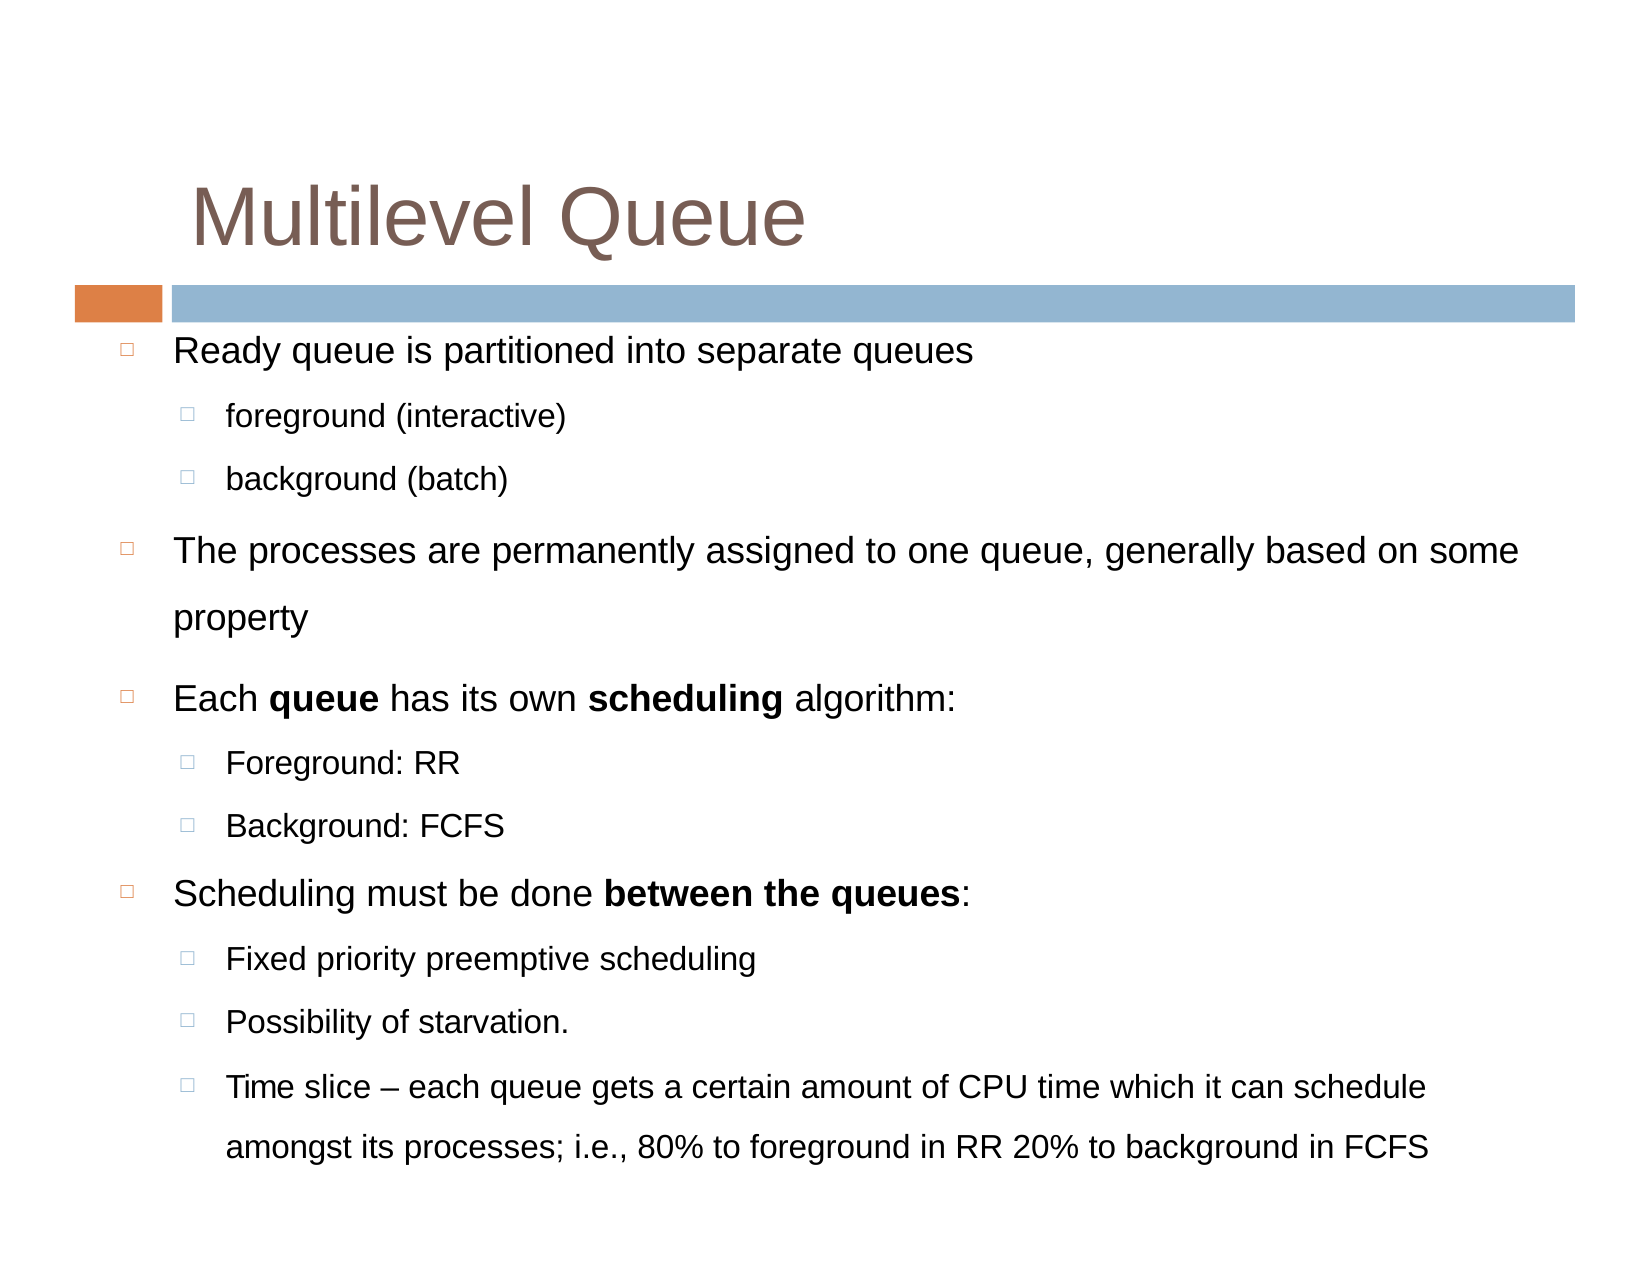

# Multilevel Queue

Ready queue is partitioned into separate queues
foreground (interactive)
background (batch)
The processes are permanently assigned to one queue, generally based on some property
Each queue has its own scheduling algorithm:
Foreground: RR
Background: FCFS
Scheduling must be done between the queues:
Fixed priority preemptive scheduling
Possibility of starvation.
Time slice – each queue gets a certain amount of CPU time which it can schedule amongst its processes; i.e., 80% to foreground in RR 20% to background in FCFS